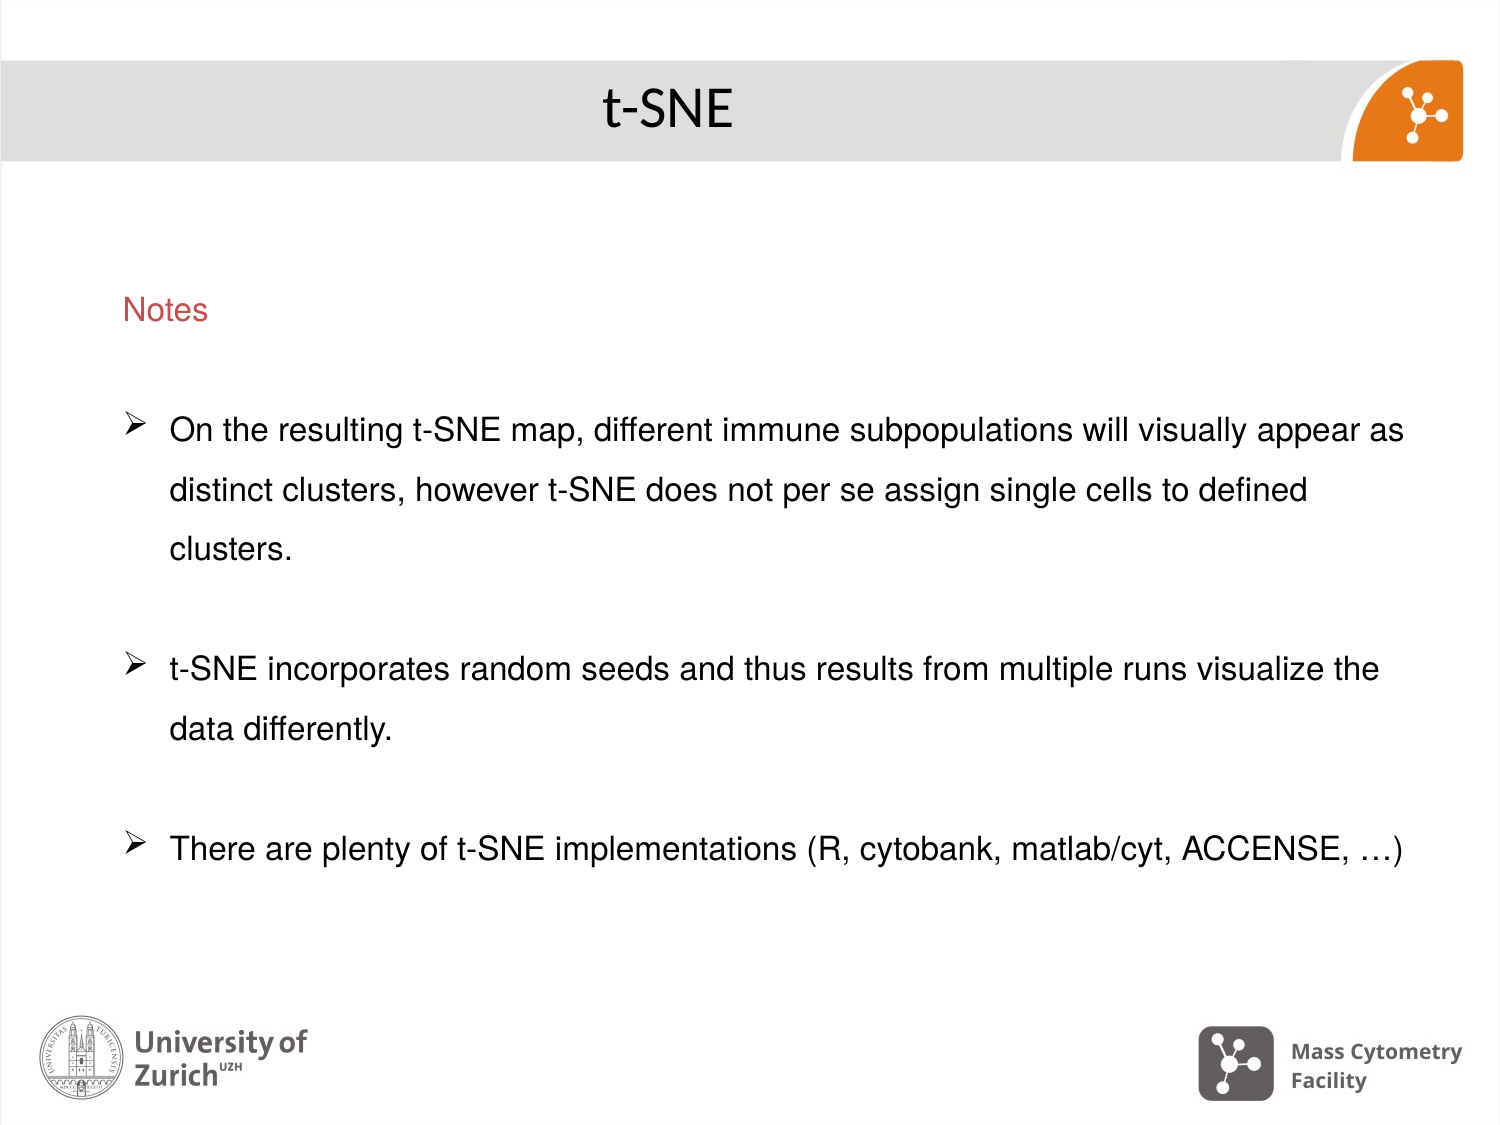

# t-SNE
Notes

On the resulting t-SNE map, different immune subpopulations will visually appear as distinct clusters, however t-SNE does not per se assign single cells to defined clusters.

t-SNE incorporates random seeds and thus results from multiple runs visualize the data differently.

There are plenty of t-SNE implementations (R, cytobank, matlab/cyt, ACCENSE, …)